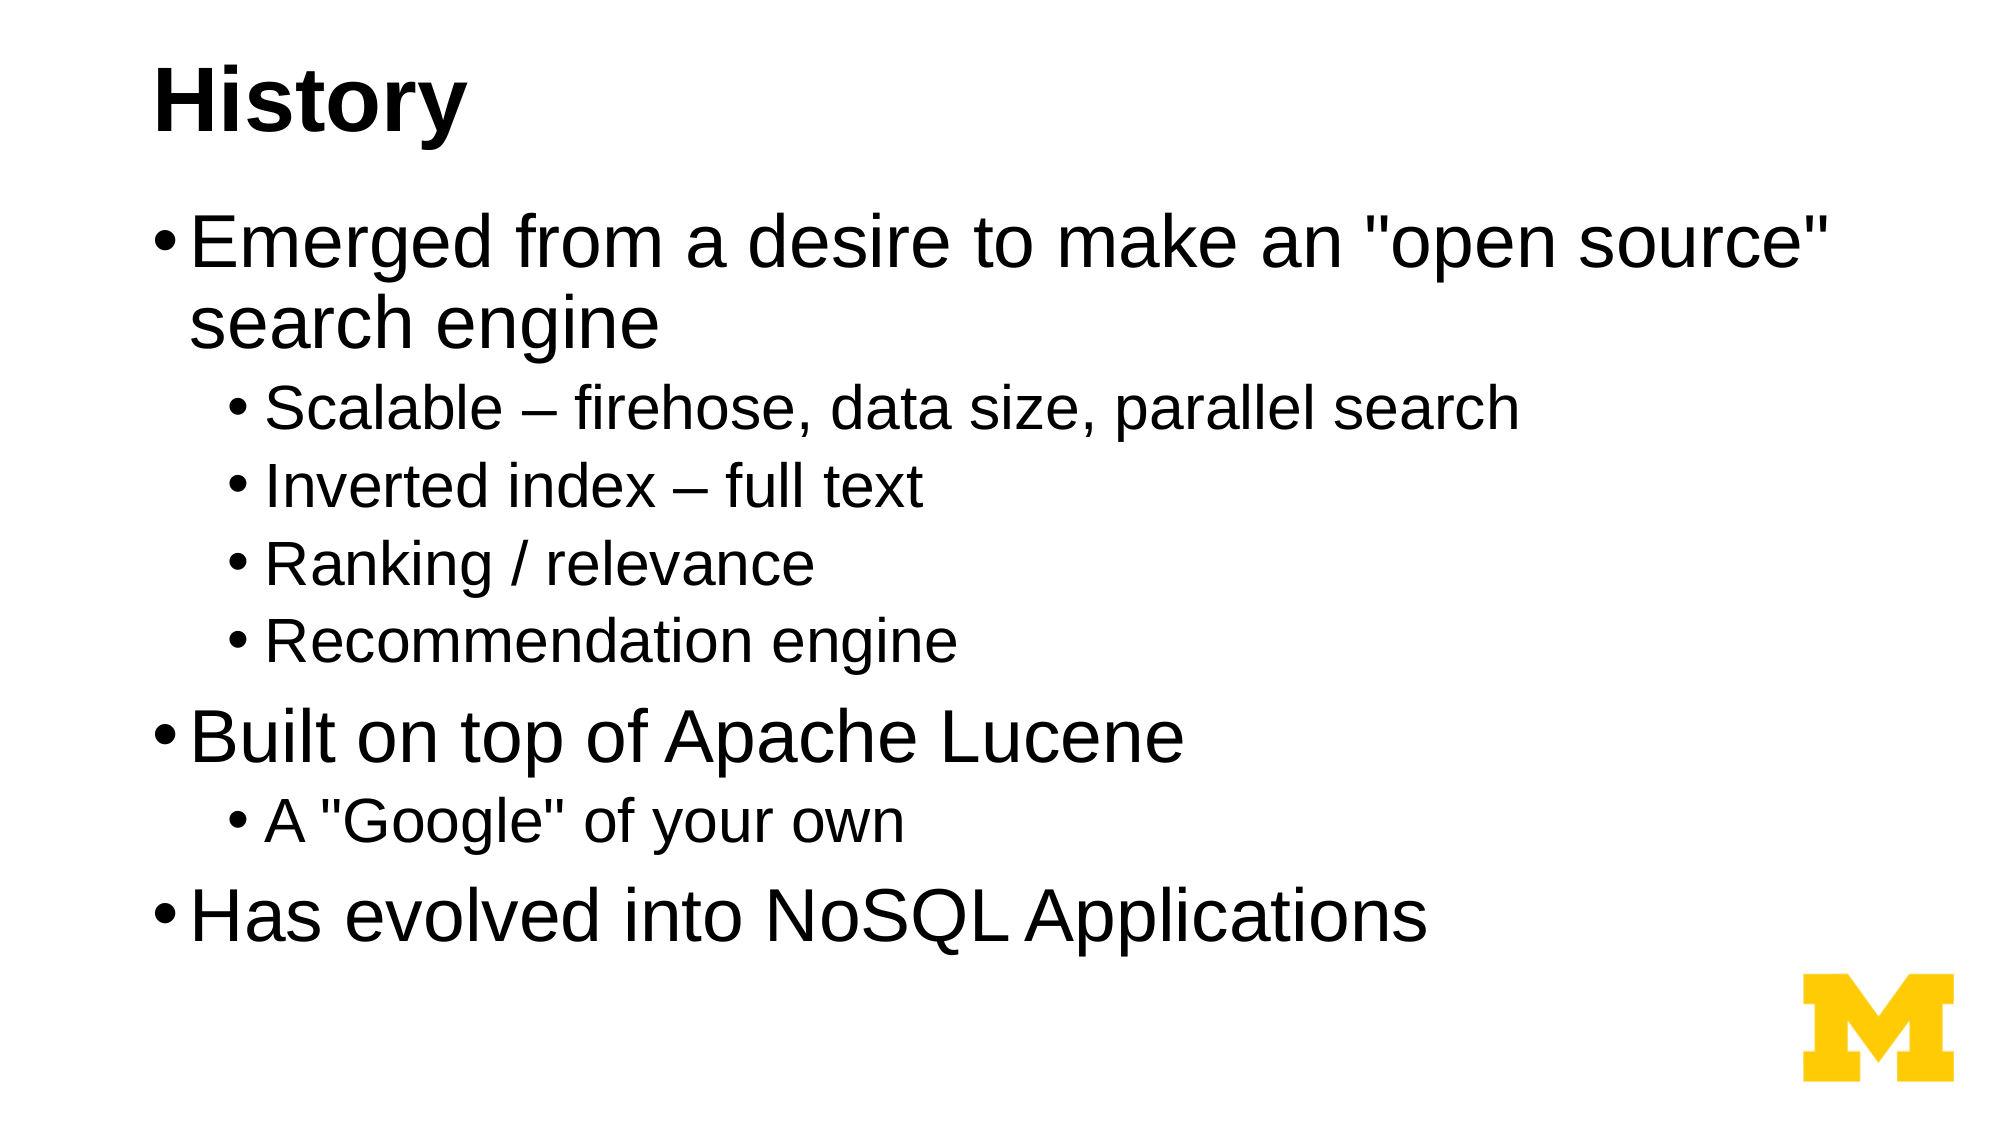

# History
Emerged from a desire to make an "open source" search engine
Scalable – firehose, data size, parallel search
Inverted index – full text
Ranking / relevance
Recommendation engine
Built on top of Apache Lucene
A "Google" of your own
Has evolved into NoSQL Applications